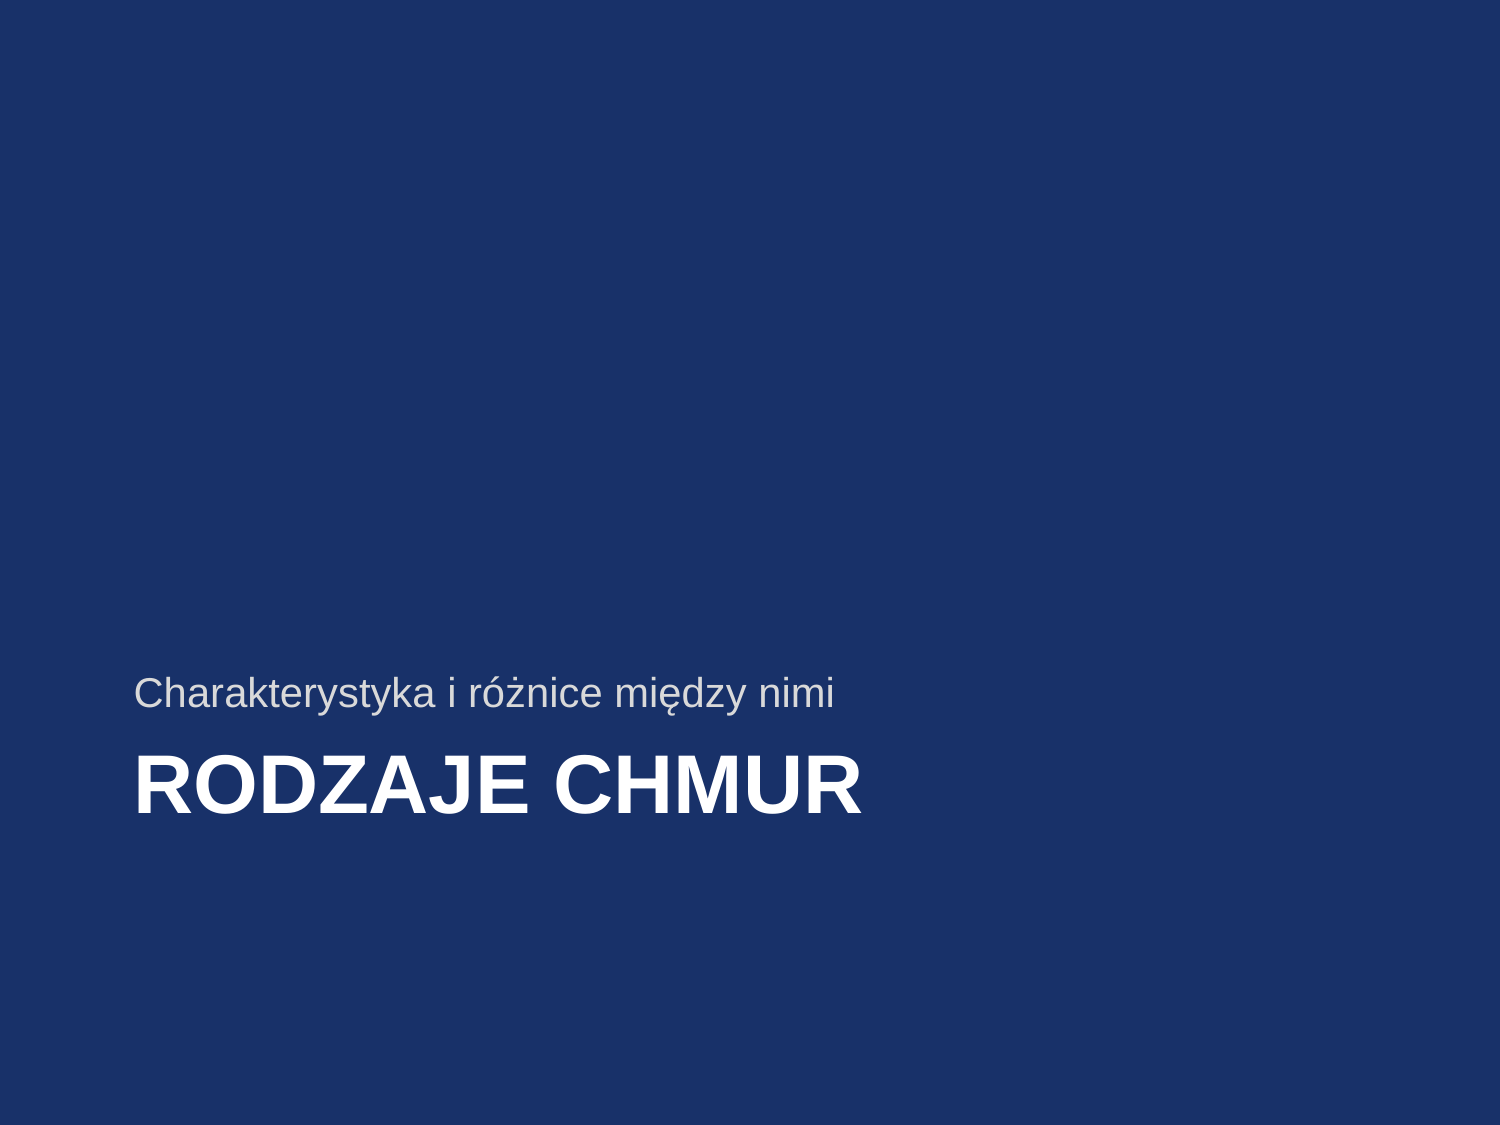

Charakterystyka i różnice między nimi
# Rodzaje chmur